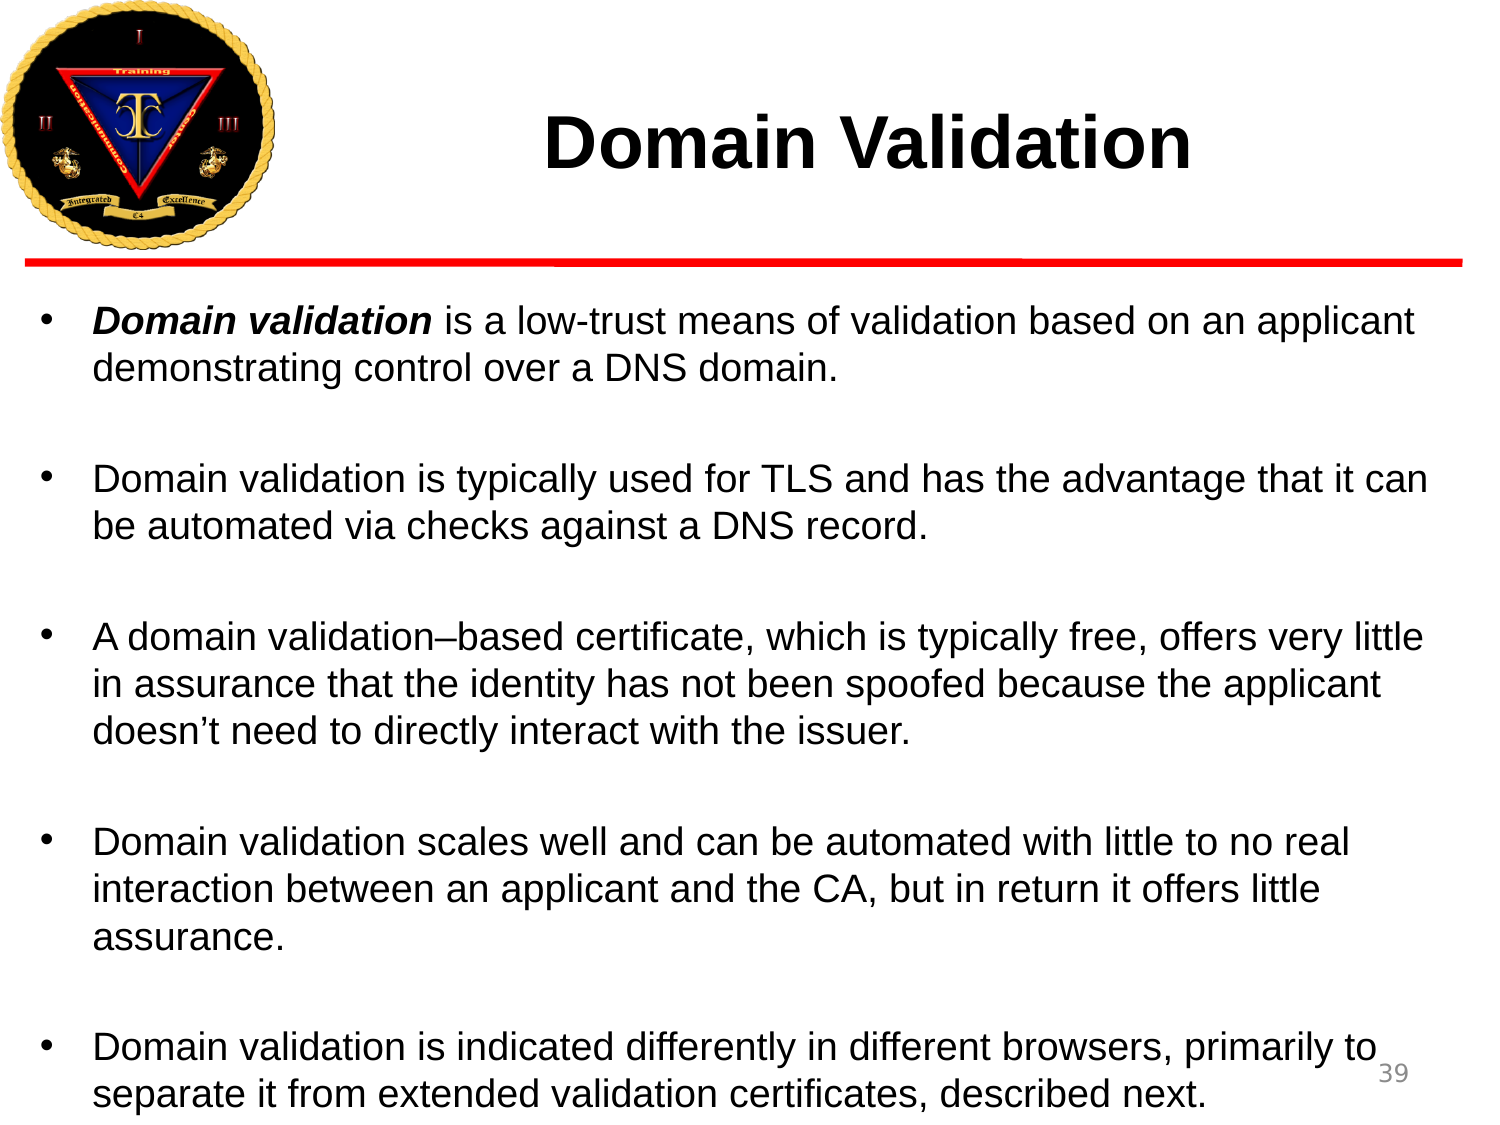

# Domain Validation
Domain validation is a low-trust means of validation based on an applicant demonstrating control over a DNS domain.

Domain validation is typically used for TLS and has the advantage that it can be automated via checks against a DNS record.

A domain validation–based certificate, which is typically free, offers very little in assurance that the identity has not been spoofed because the applicant doesn’t need to directly interact with the issuer.

Domain validation scales well and can be automated with little to no real interaction between an applicant and the CA, but in return it offers little assurance.

Domain validation is indicated differently in different browsers, primarily to separate it from extended validation certificates, described next.
39